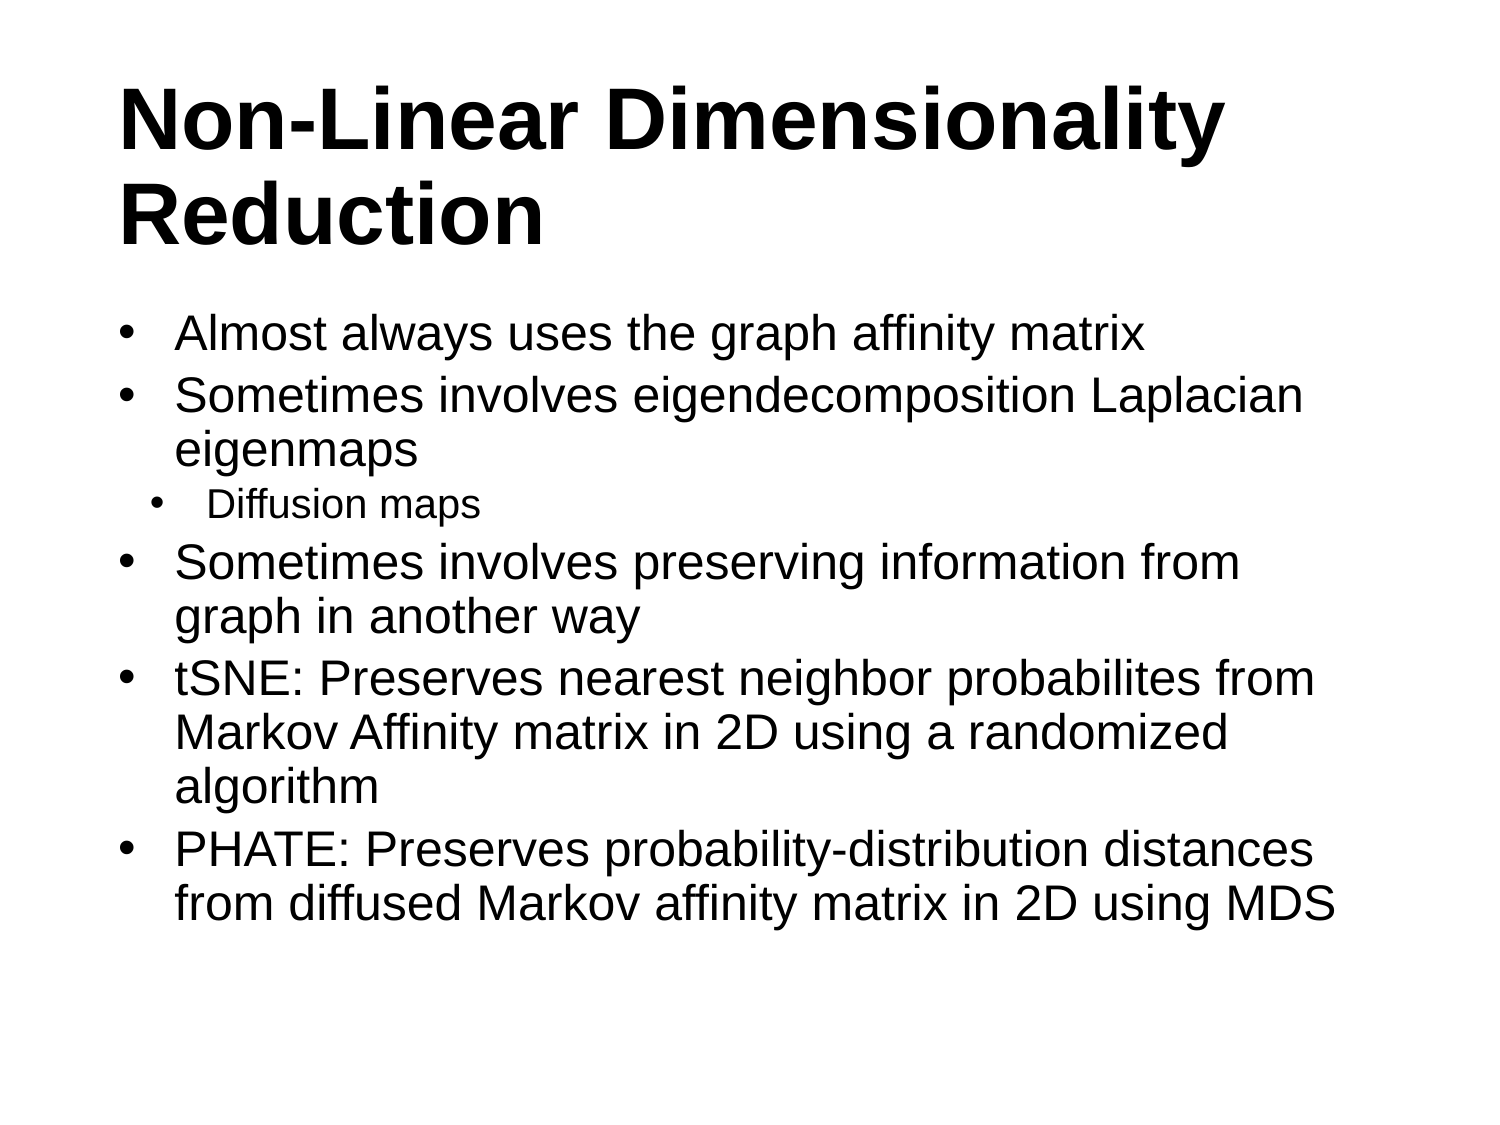

# Non-Linear Dimensionality Reduction
Almost always uses the graph affinity matrix
Sometimes involves eigendecomposition Laplacian eigenmaps
Diffusion maps
Sometimes involves preserving information from graph in another way
tSNE: Preserves nearest neighbor probabilites from Markov Affinity matrix in 2D using a randomized algorithm
PHATE: Preserves probability-distribution distances from diffused Markov affinity matrix in 2D using MDS